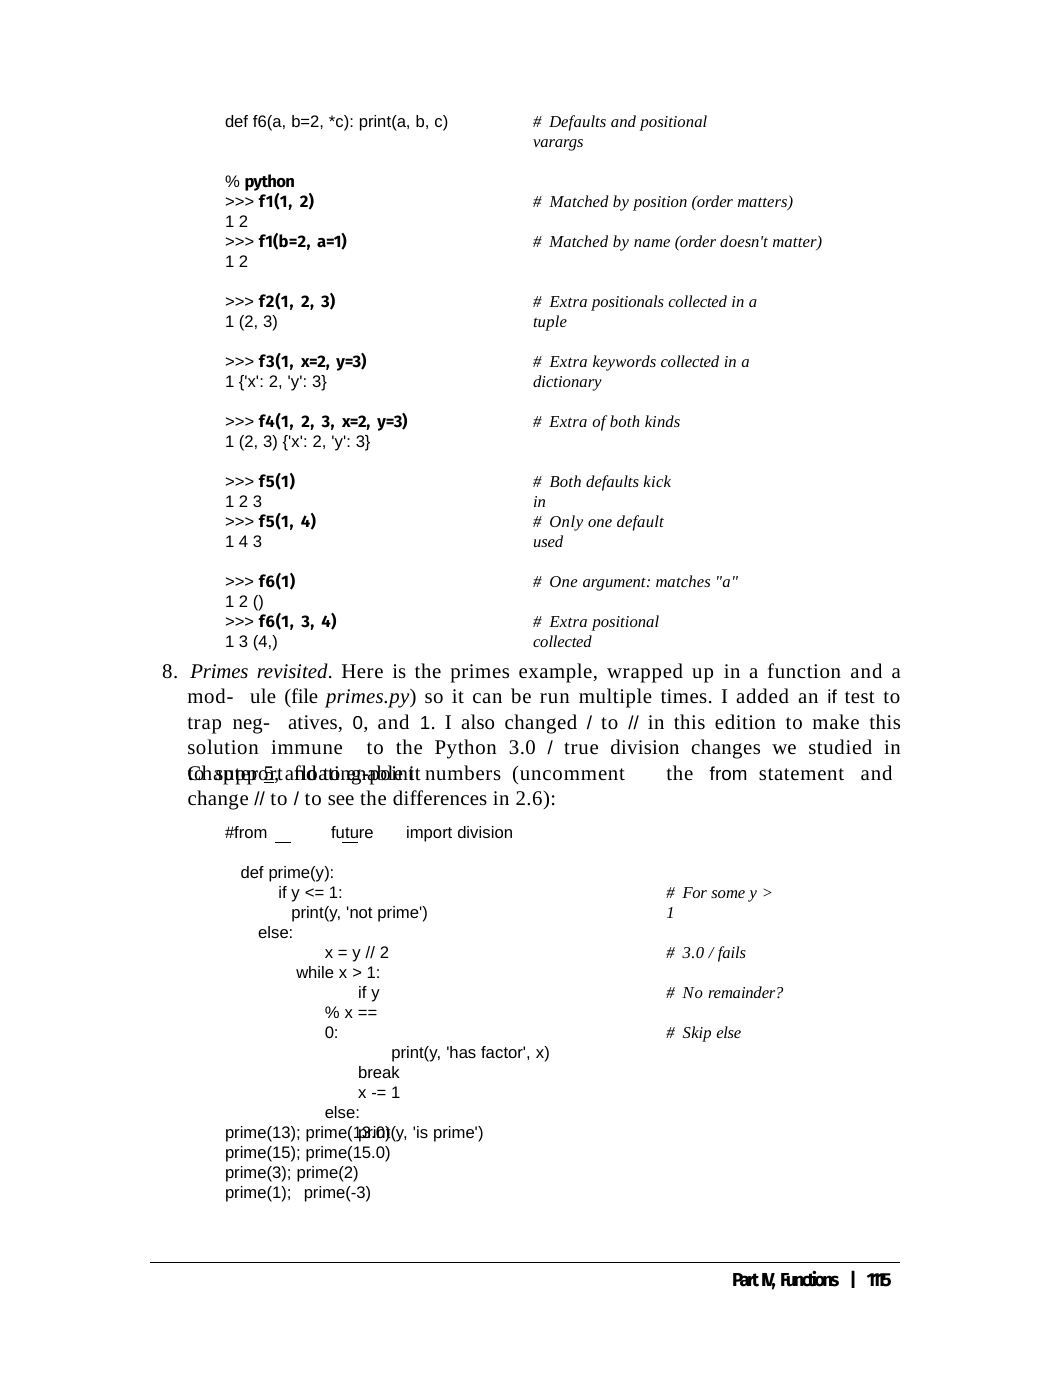

def f6(a, b=2, *c): print(a, b, c)
# Defaults and positional varargs
% python
>>> f1(1, 2)
1 2
>>> f1(b=2, a=1)
1 2
# Matched by position (order matters)
# Matched by name (order doesn't matter)
>>> f2(1, 2, 3)
1 (2, 3)
# Extra positionals collected in a tuple
>>> f3(1, x=2, y=3)
1 {'x': 2, 'y': 3}
# Extra keywords collected in a dictionary
>>> f4(1, 2, 3, x=2, y=3)
1 (2, 3) {'x': 2, 'y': 3}
# Extra of both kinds
>>> f5(1)
1 2 3
>>> f5(1, 4)
1 4 3
# Both defaults kick in
# Only one default used
>>> f6(1)
1 2 ()
>>> f6(1, 3, 4)
1 3 (4,)
# One argument: matches "a"
# Extra positional collected
8. Primes revisited. Here is the primes example, wrapped up in a function and a mod-  ule (file primes.py) so it can be run multiple times. I added an if test to trap neg-  atives, 0, and 1. I also changed / to // in this edition to make this solution immune  to the Python 3.0 / true division changes we studied in Chapter 5, and to enable it
to support floating-point numbers (uncomment  change // to / to see the differences in 2.6):
#from	future	import division
the  from statement  and

def prime(y):
if y <= 1:
print(y, 'not prime')  else:
x = y // 2  while x > 1:
if y % x == 0:
print(y, 'has factor', x)  break
x -= 1
else:
print(y, 'is prime')
# For some y > 1
# 3.0 / fails
# No remainder?
# Skip else
prime(13); prime(13.0)  prime(15); prime(15.0)  prime(3); prime(2)  prime(1); prime(-3)

Part IV, Functions  |  1115